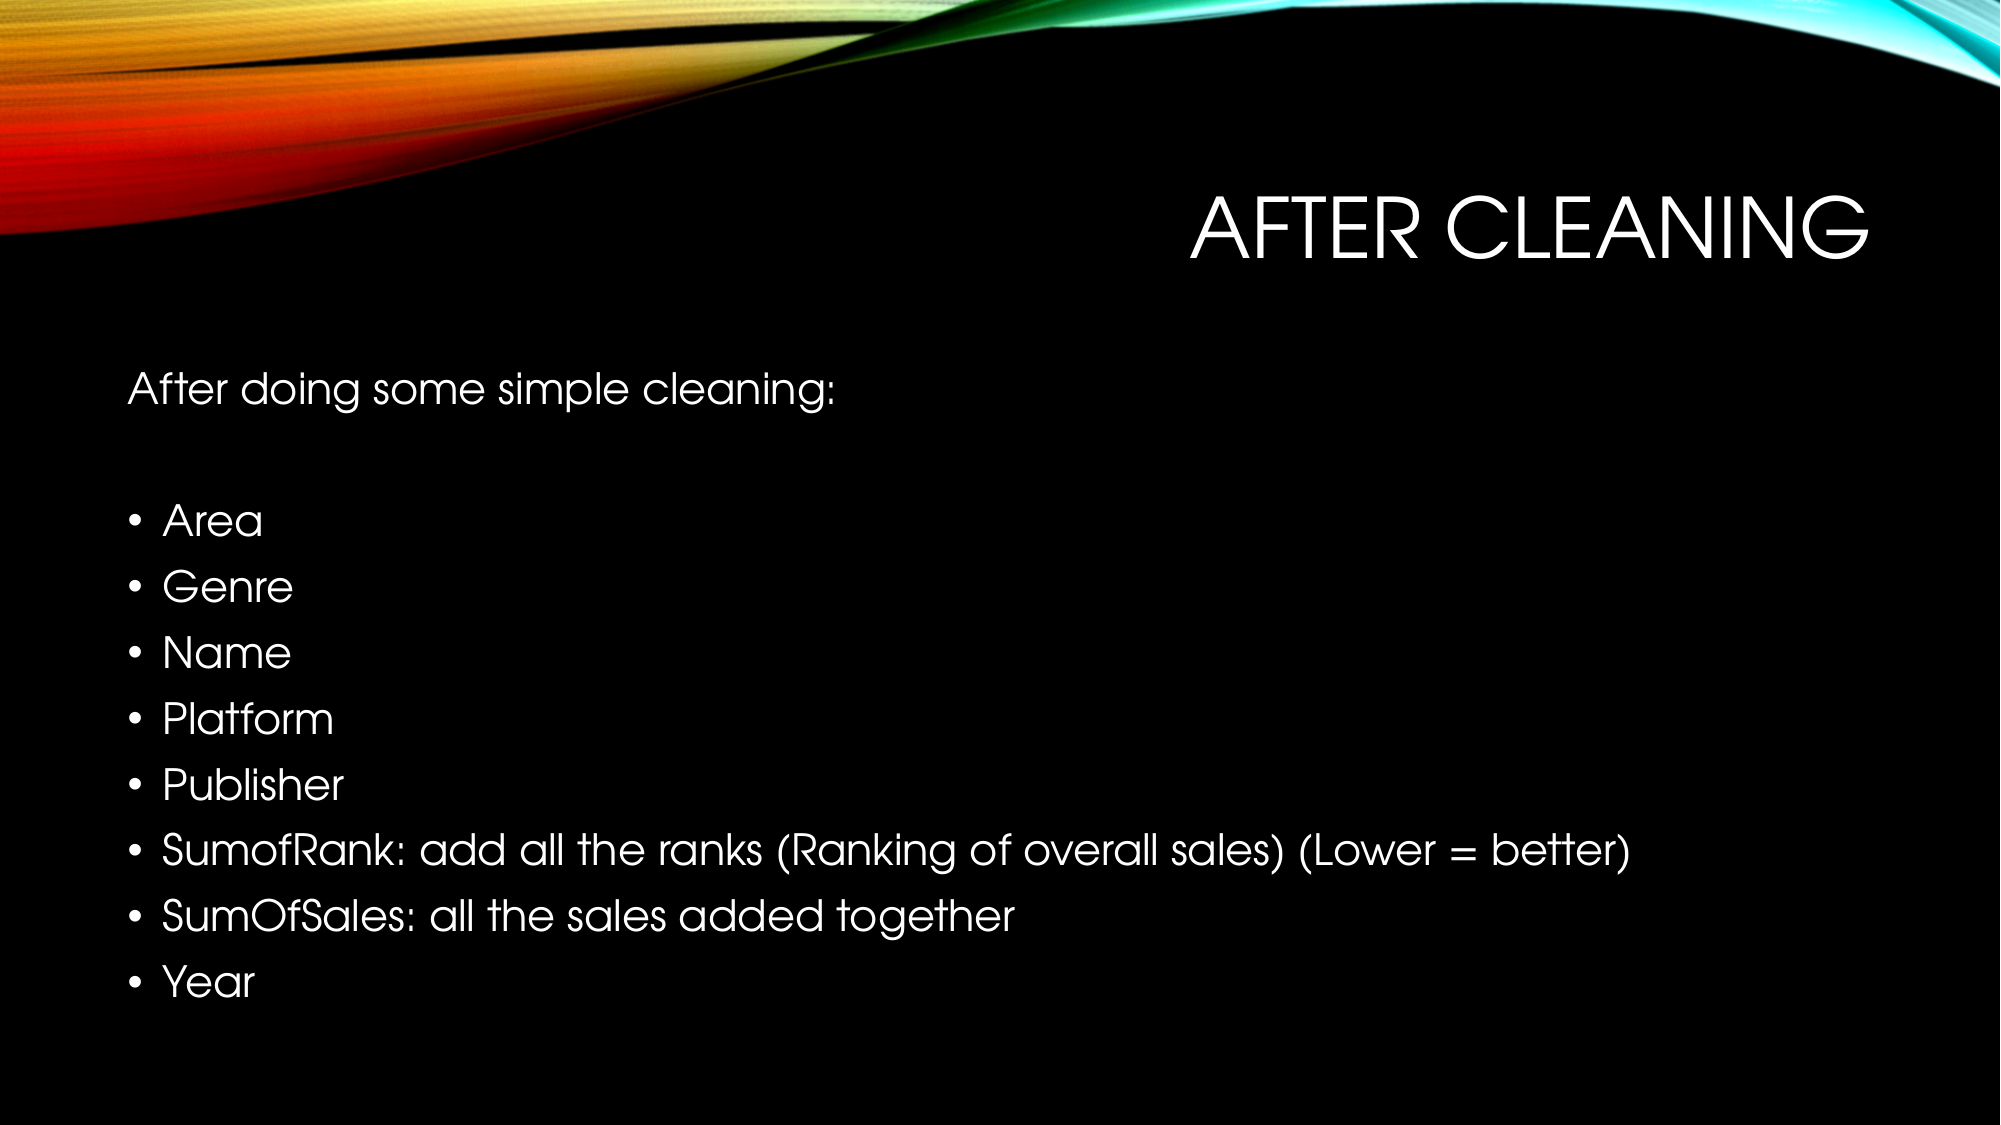

# After cleaning
After doing some simple cleaning:

Area
Genre
Name
Platform
Publisher
SumofRank: add all the ranks (Ranking of overall sales) (Lower = better)
SumOfSales: all the sales added together
Year